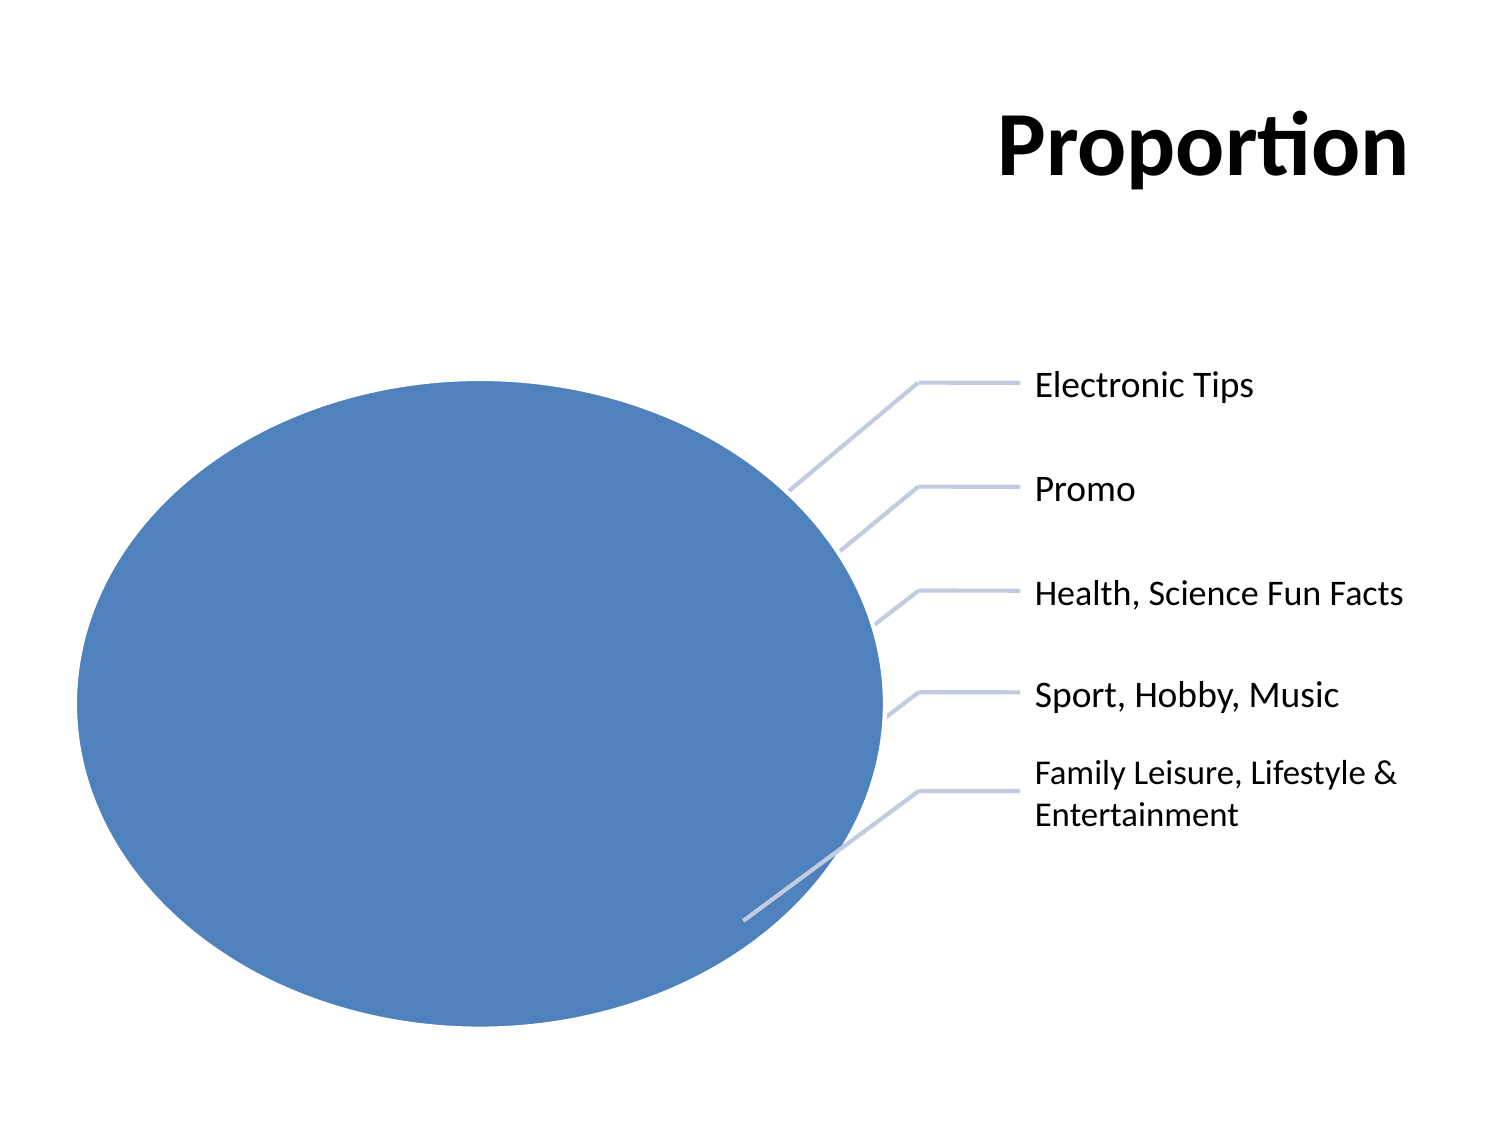

# Proportion
Promo
Sport, Hobby, Music
Family Leisure, Lifestyle & Entertainment
Electronic Tips
Health, Science Fun Facts